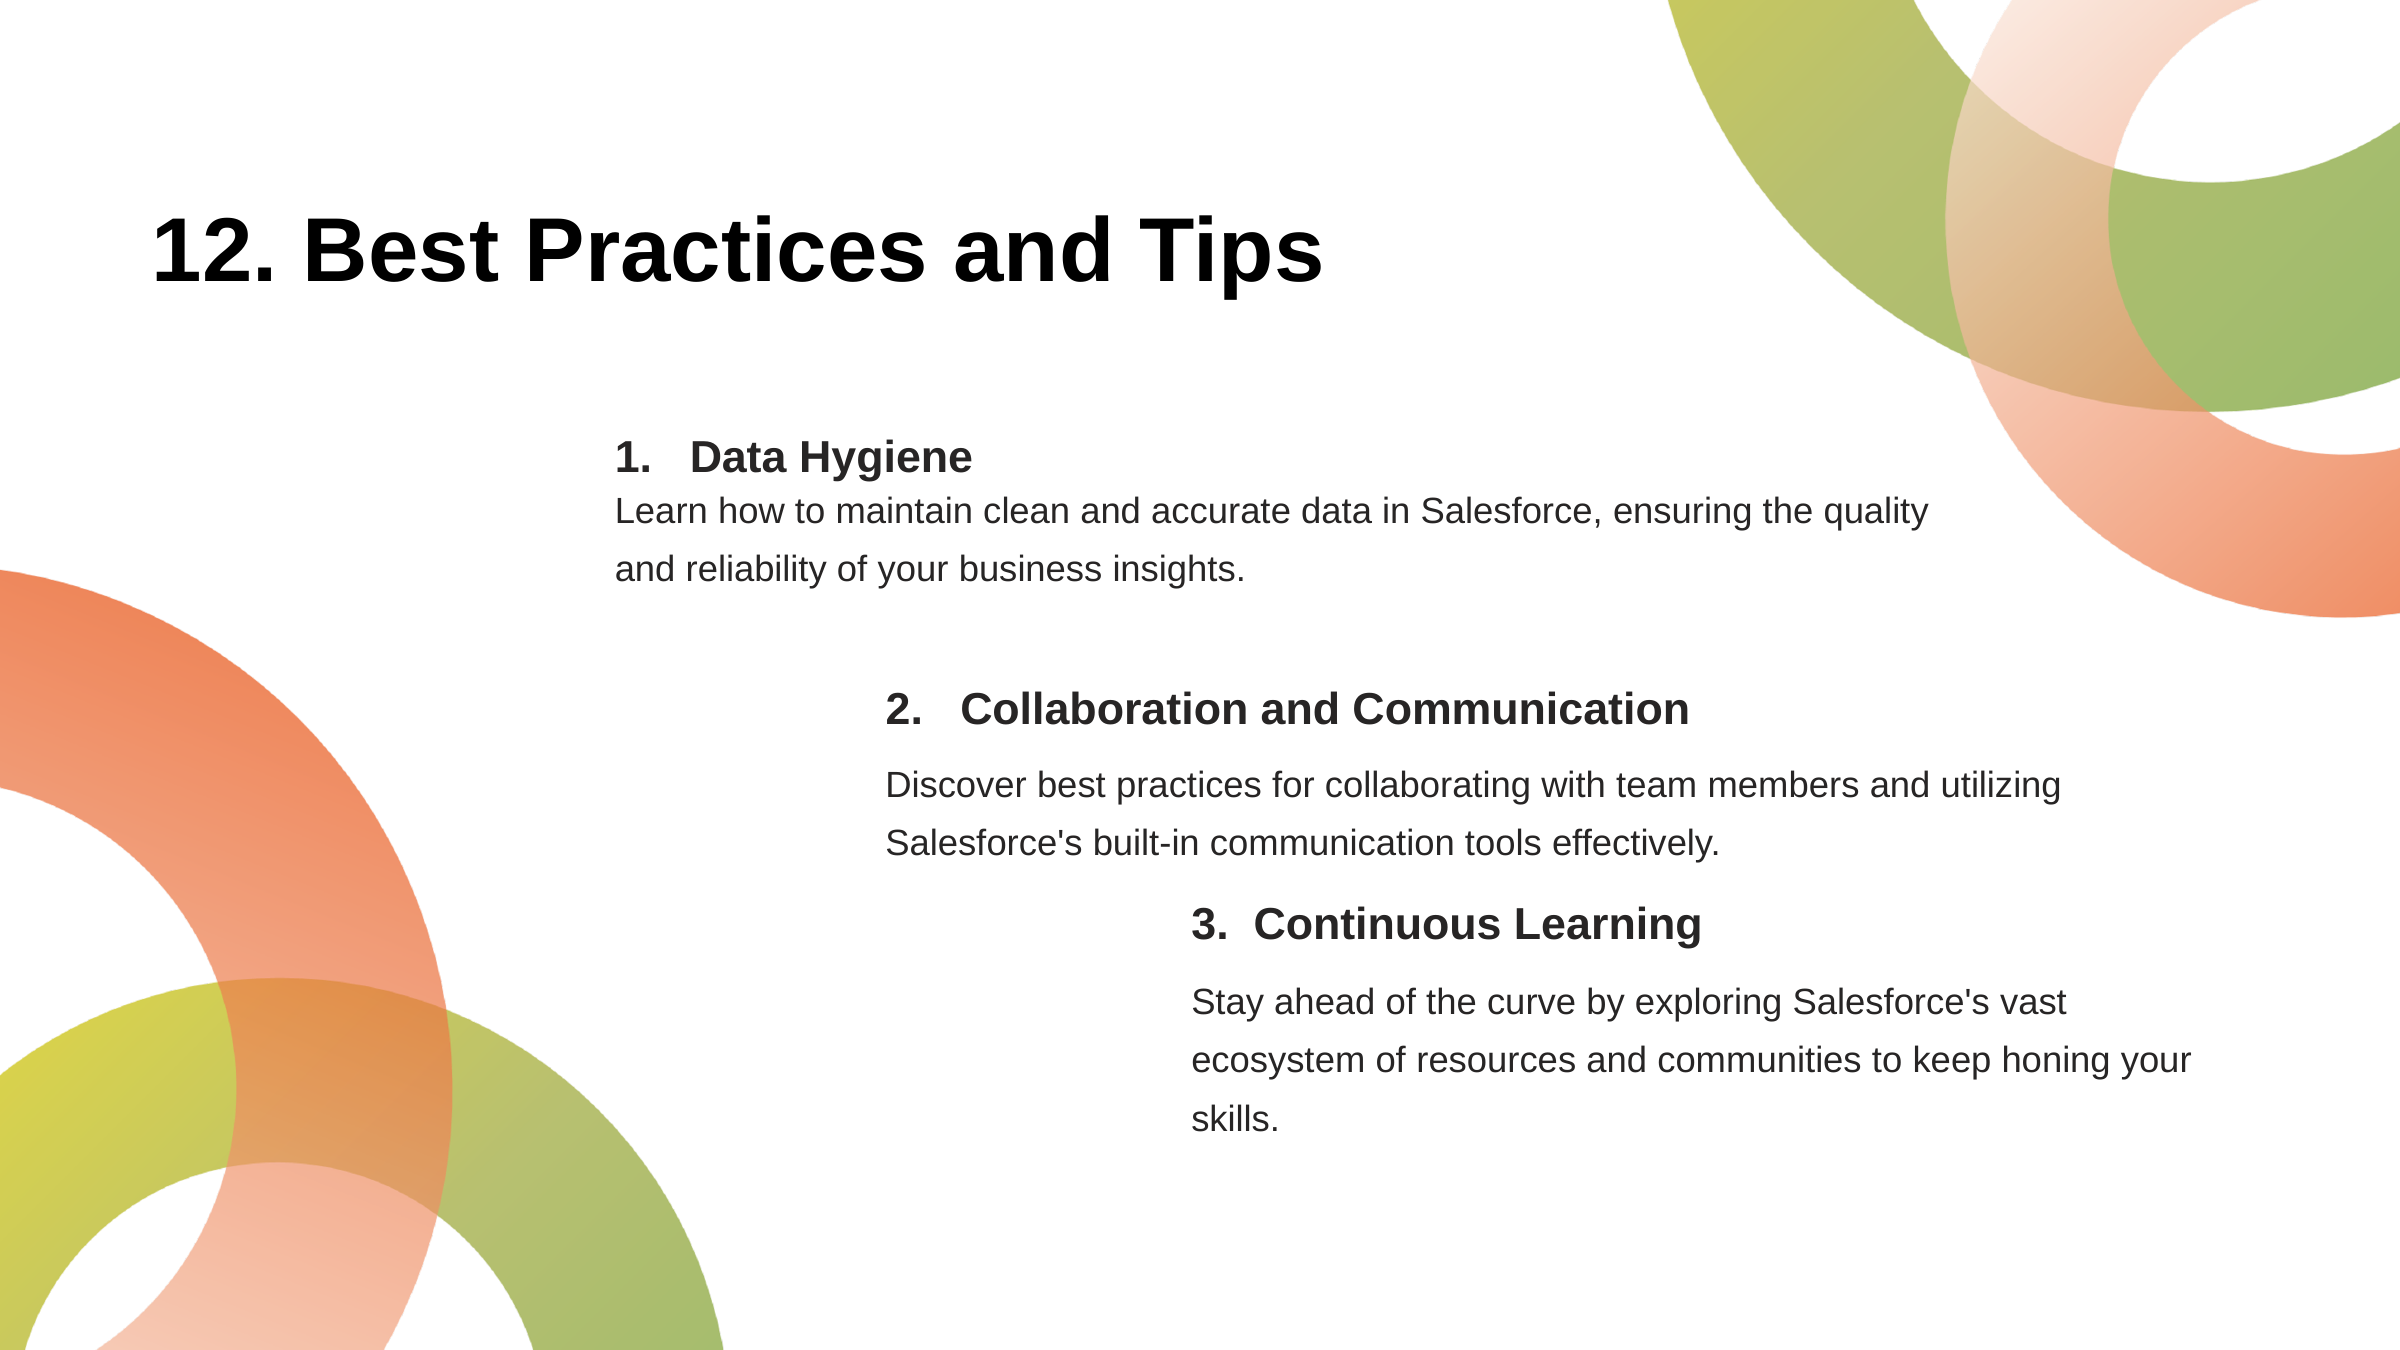

12. Best Practices and Tips
Data Hygiene
Learn how to maintain clean and accurate data in Salesforce, ensuring the quality and reliability of your business insights.
2.   Collaboration and Communication
Discover best practices for collaborating with team members and utilizing Salesforce's built-in communication tools effectively.
3.  Continuous Learning
Stay ahead of the curve by exploring Salesforce's vast ecosystem of resources and communities to keep honing your skills.